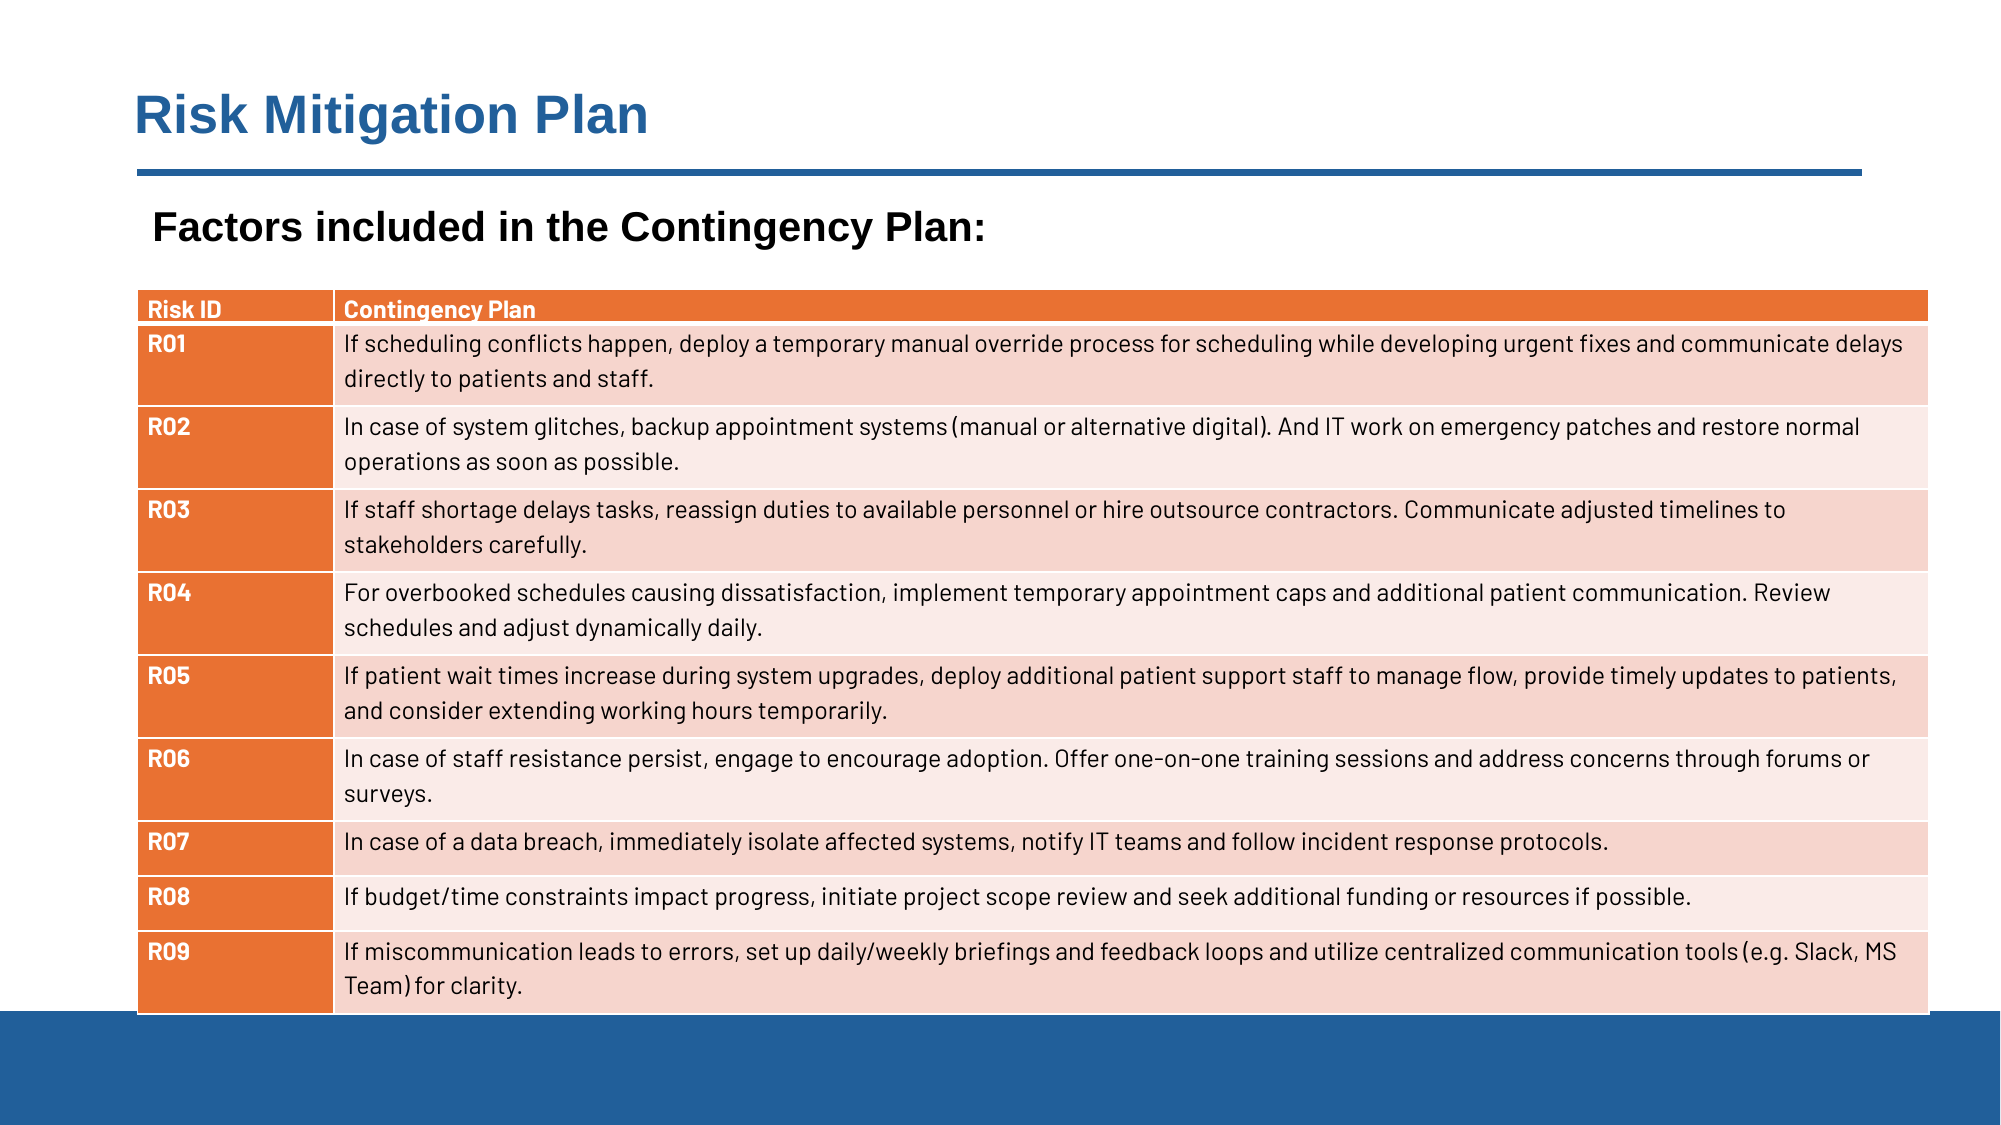

# Risk Mitigation Plan
Factors included in the Contingency Plan:

| Risk ID | Contingency Plan |
| --- | --- |
| R01 | If scheduling conflicts happen, deploy a temporary manual override process for scheduling while developing urgent fixes and communicate delays directly to patients and staff. |
| R02 | In case of system glitches, backup appointment systems (manual or alternative digital). And IT work on emergency patches and restore normal operations as soon as possible. |
| R03 | If staff shortage delays tasks, reassign duties to available personnel or hire outsource contractors. Communicate adjusted timelines to stakeholders carefully. |
| R04 | For overbooked schedules causing dissatisfaction, implement temporary appointment caps and additional patient communication. Review schedules and adjust dynamically daily. |
| R05 | If patient wait times increase during system upgrades, deploy additional patient support staff to manage flow, provide timely updates to patients, and consider extending working hours temporarily. |
| R06 | In case of staff resistance persist, engage to encourage adoption. Offer one-on-one training sessions and address concerns through forums or surveys. |
| R07 | In case of a data breach, immediately isolate affected systems, notify IT teams and follow incident response protocols. |
| R08 | If budget/time constraints impact progress, initiate project scope review and seek additional funding or resources if possible. |
| R09 | If miscommunication leads to errors, set up daily/weekly briefings and feedback loops and utilize centralized communication tools (e.g. Slack, MS Team) for clarity. |